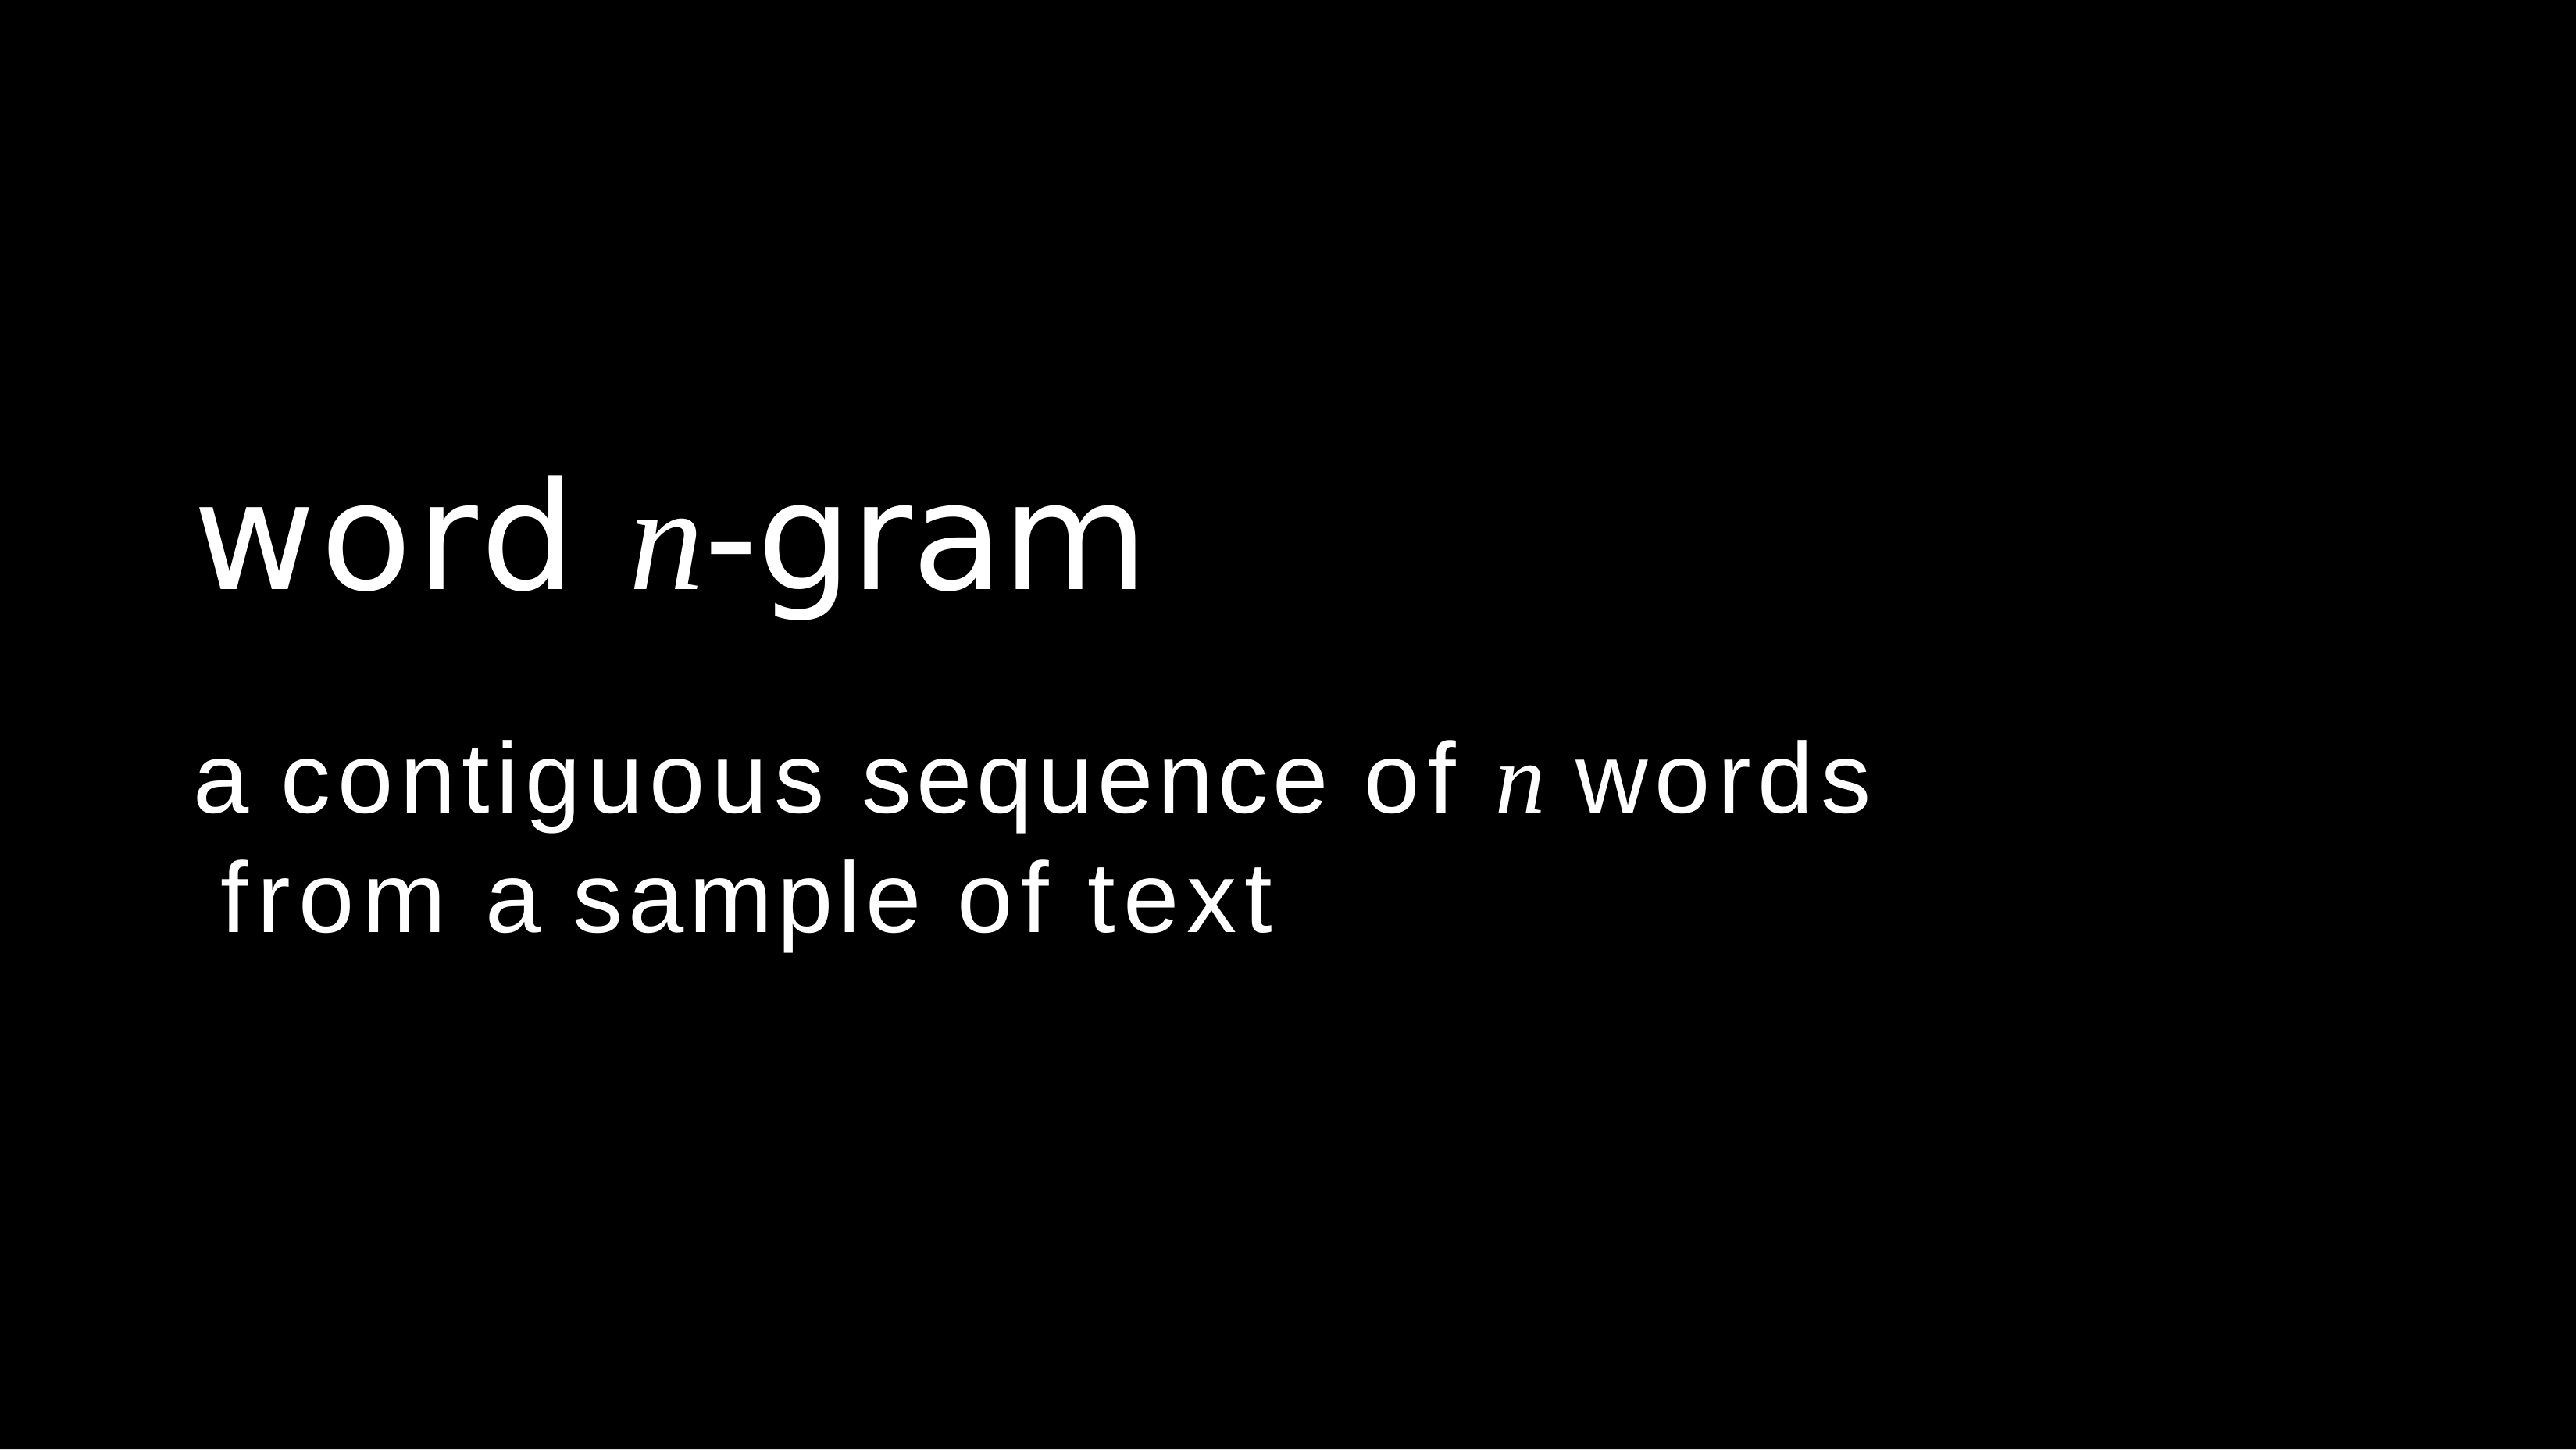

word n-gram
a contiguous sequence of n words  from a sample of text